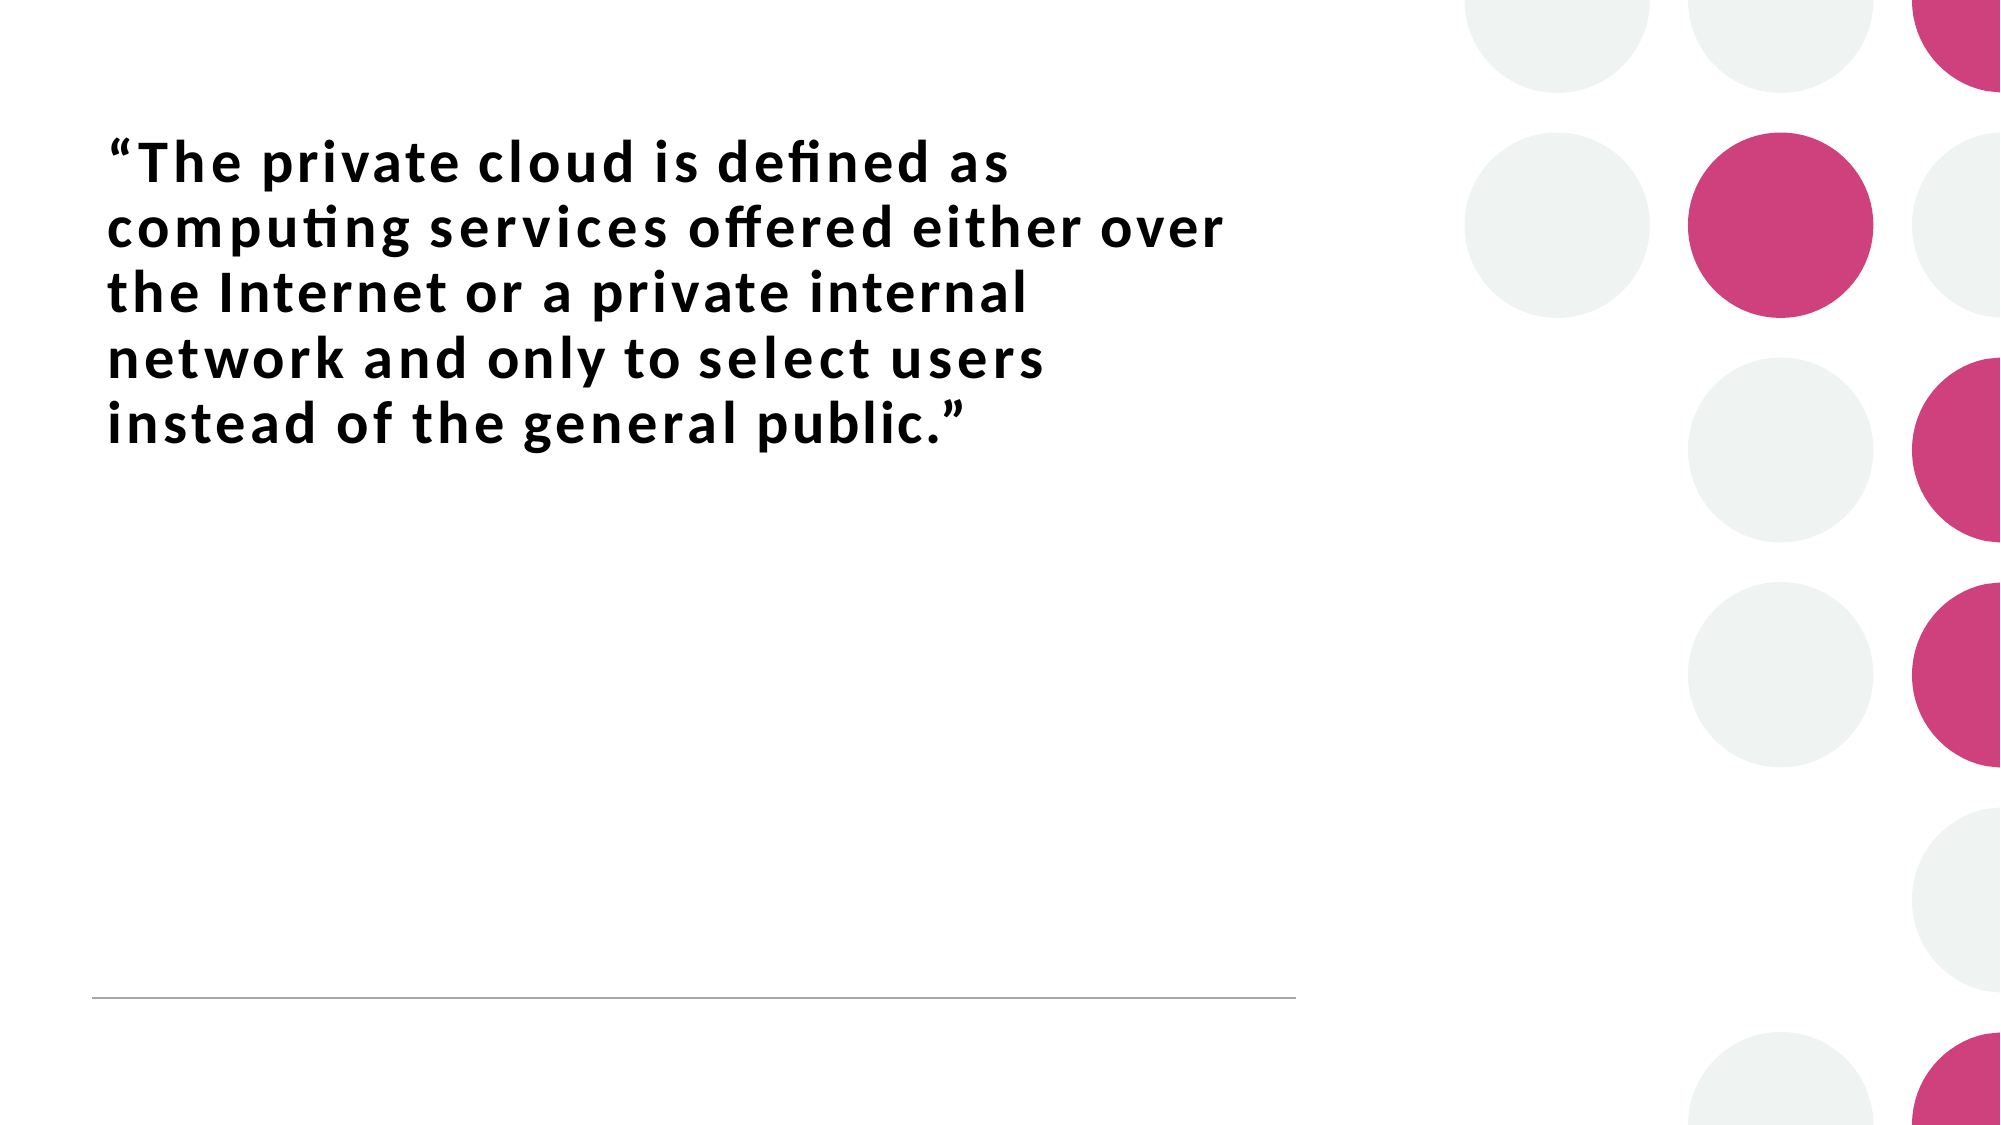

# “The private cloud is defined as computing services offered either over the Internet or a private internal network and only to select users instead of the general public.”